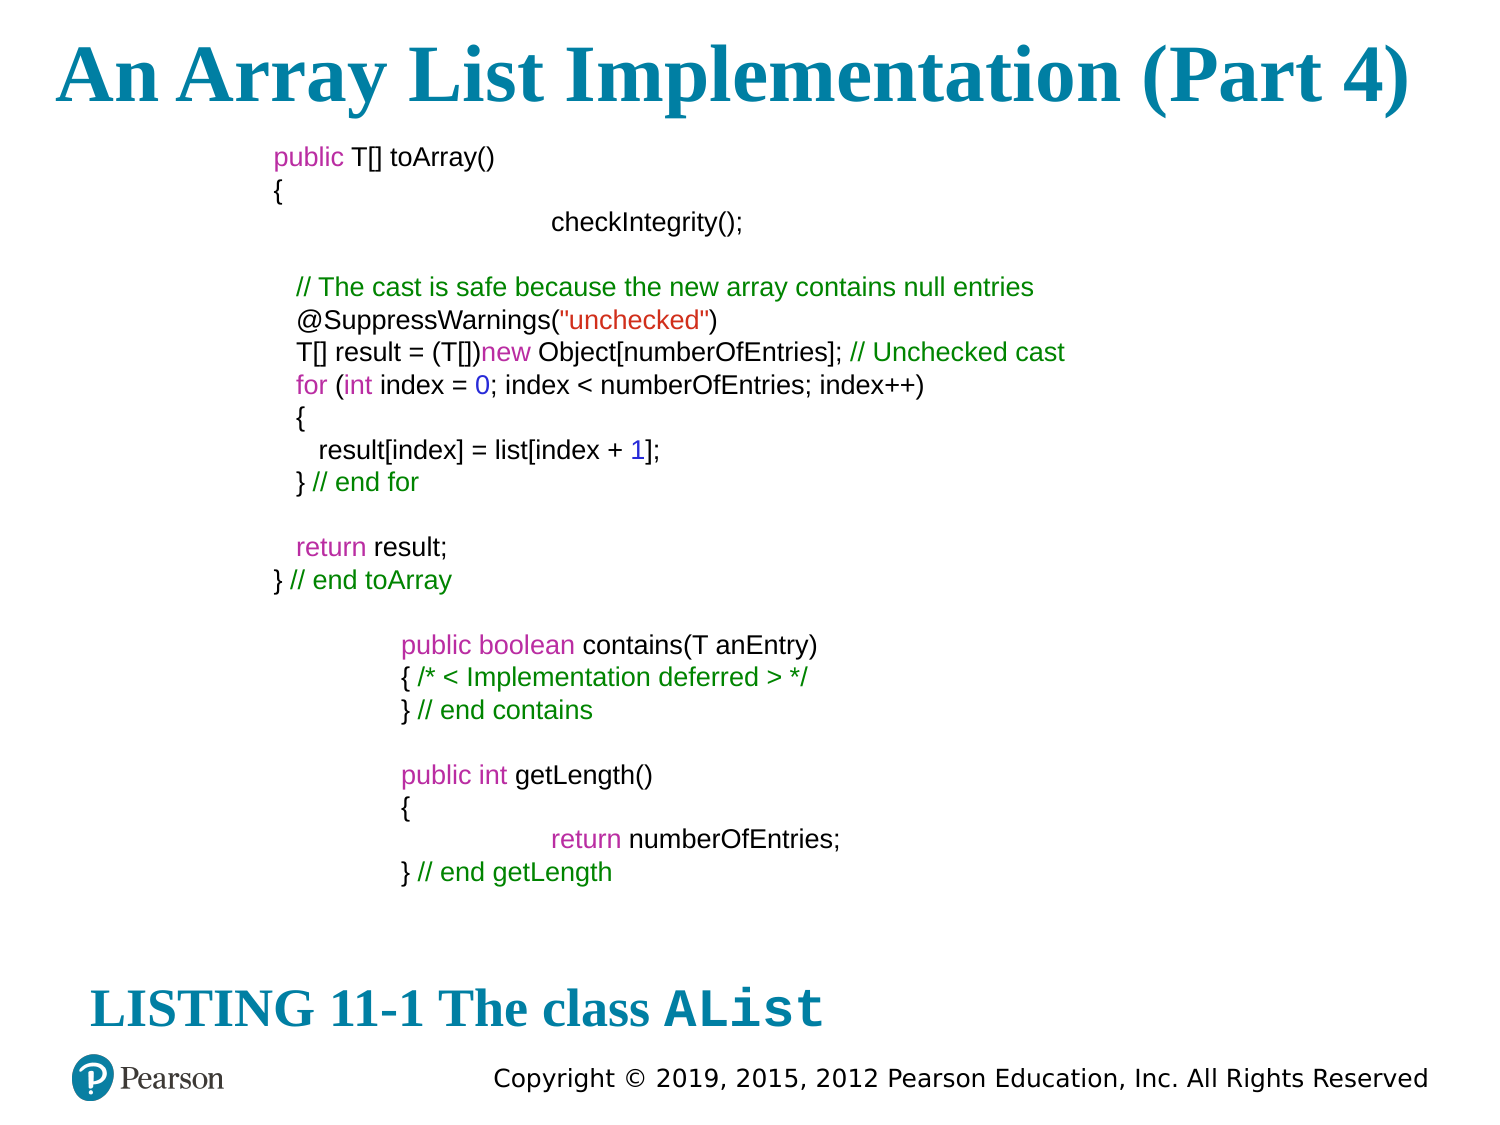

# An Array List Implementation (Part 4)
   public T[] toArray()
   {
		checkIntegrity();

      // The cast is safe because the new array contains null entries
      @SuppressWarnings("unchecked")
      T[] result = (T[])new Object[numberOfEntries]; // Unchecked cast
      for (int index = 0; index < numberOfEntries; index++)
      {
         result[index] = list[index + 1];
      } // end for

      return result;
   } // end toArray

	public boolean contains(T anEntry)
	{ /* < Implementation deferred > */
	} // end contains

	public int getLength()
	{
		return numberOfEntries;
	} // end getLength

LISTING 11-1 The class AList